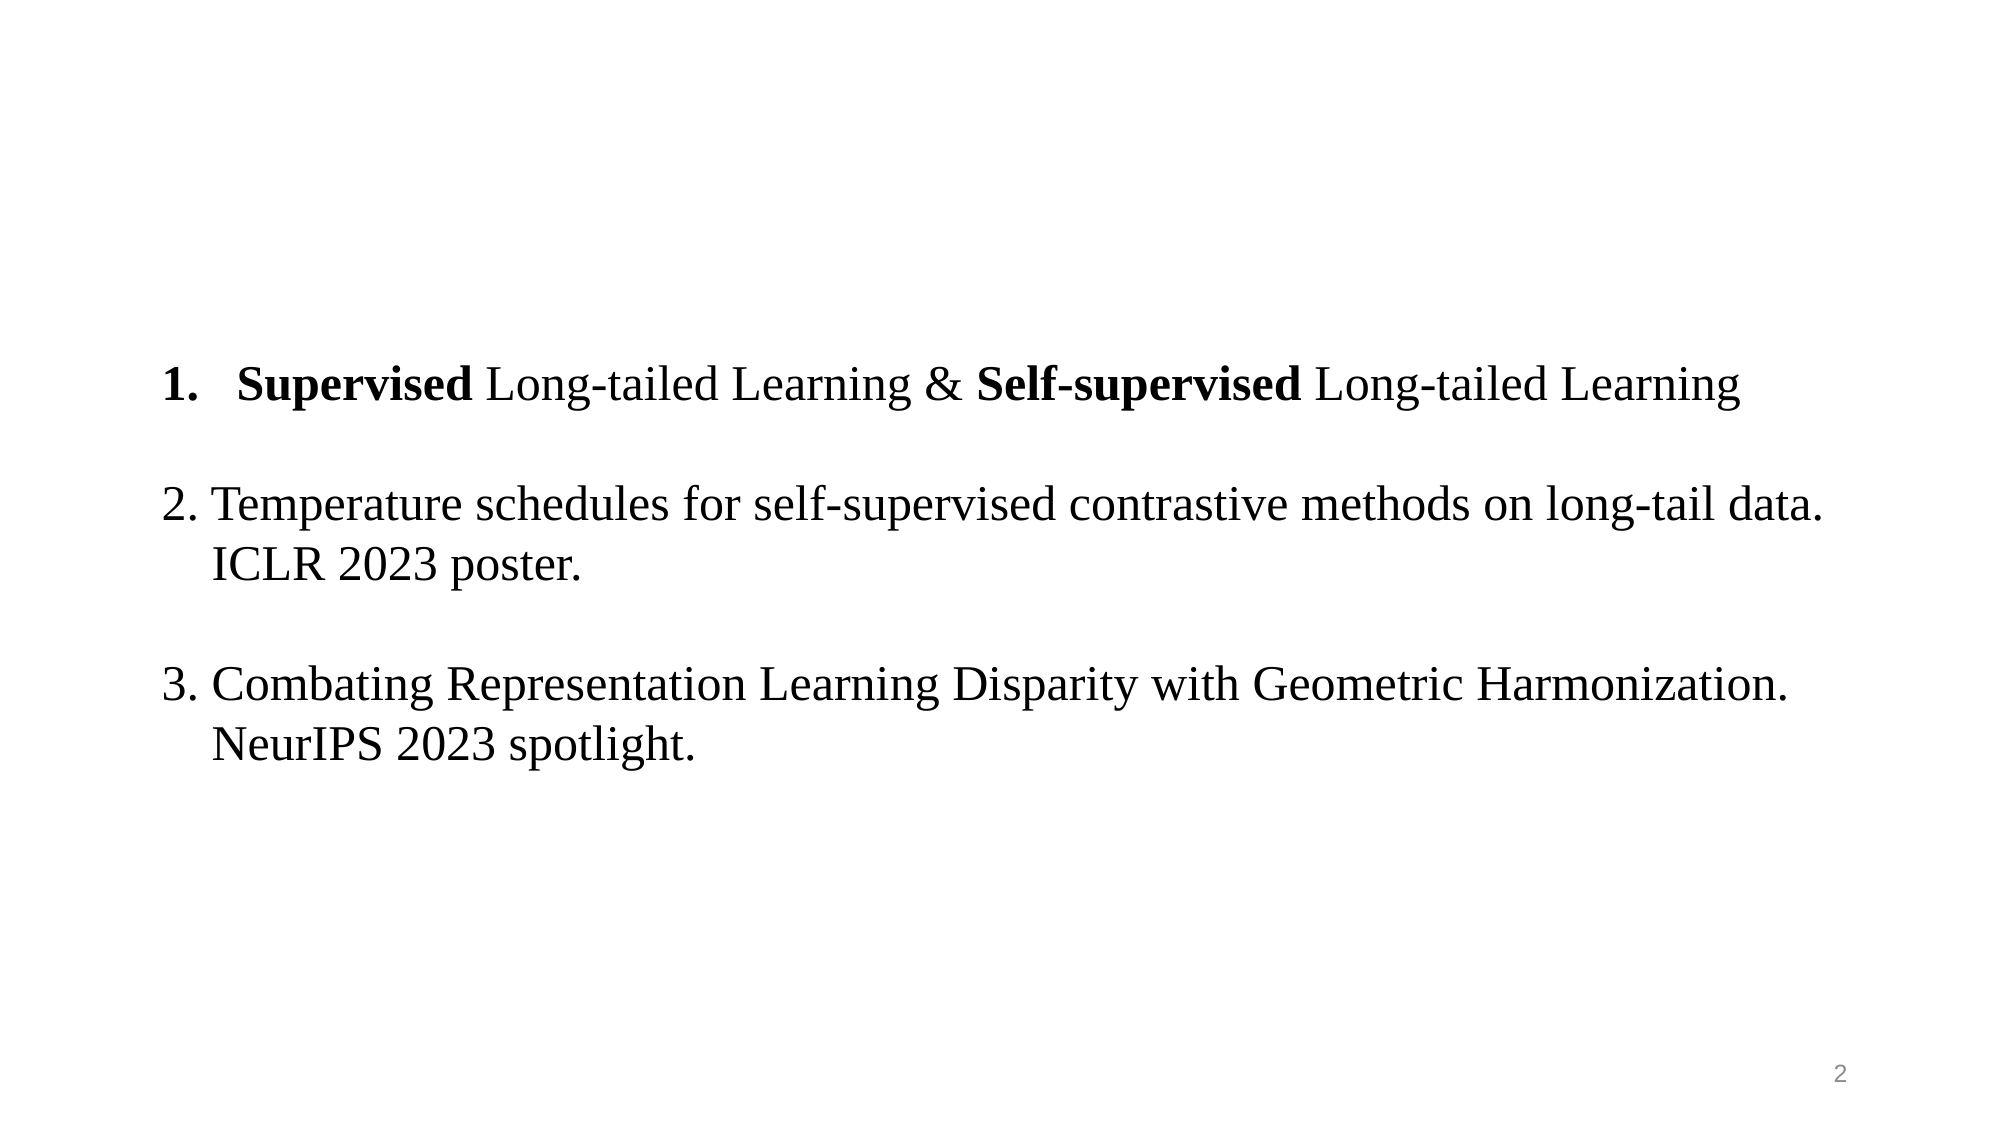

Supervised Long-tailed Learning & Self-supervised Long-tailed Learning

2. Temperature schedules for self-supervised contrastive methods on long-tail data.
    ICLR 2023 poster.

3. Combating Representation Learning Disparity with Geometric Harmonization.
    NeurIPS 2023 spotlight.
2